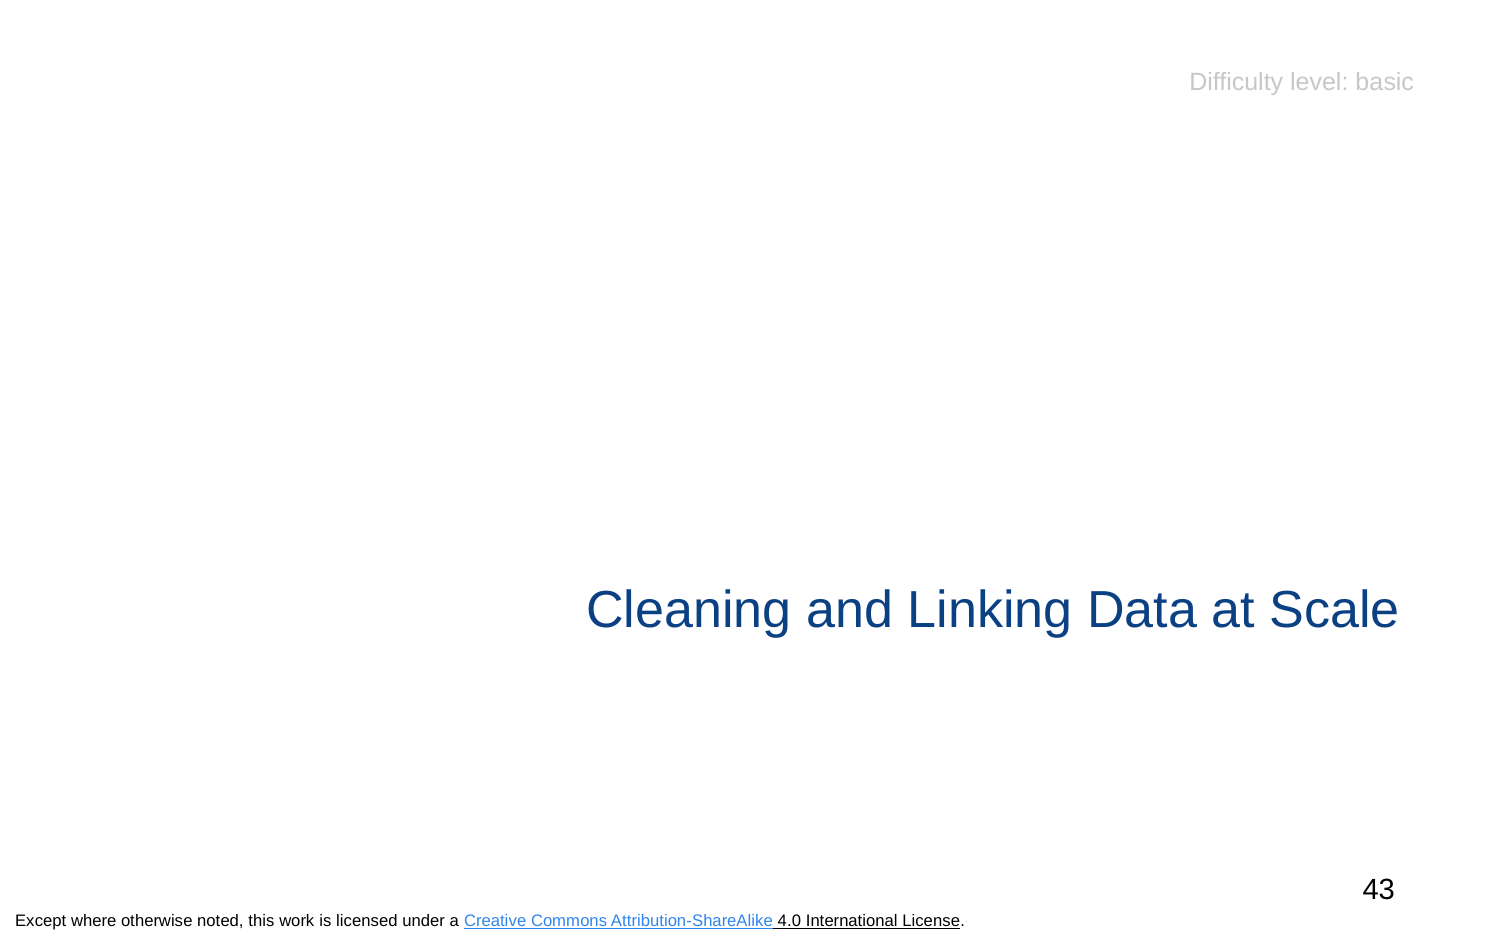

Difficulty level: basic
# Cleaning and Linking Data at Scale

43